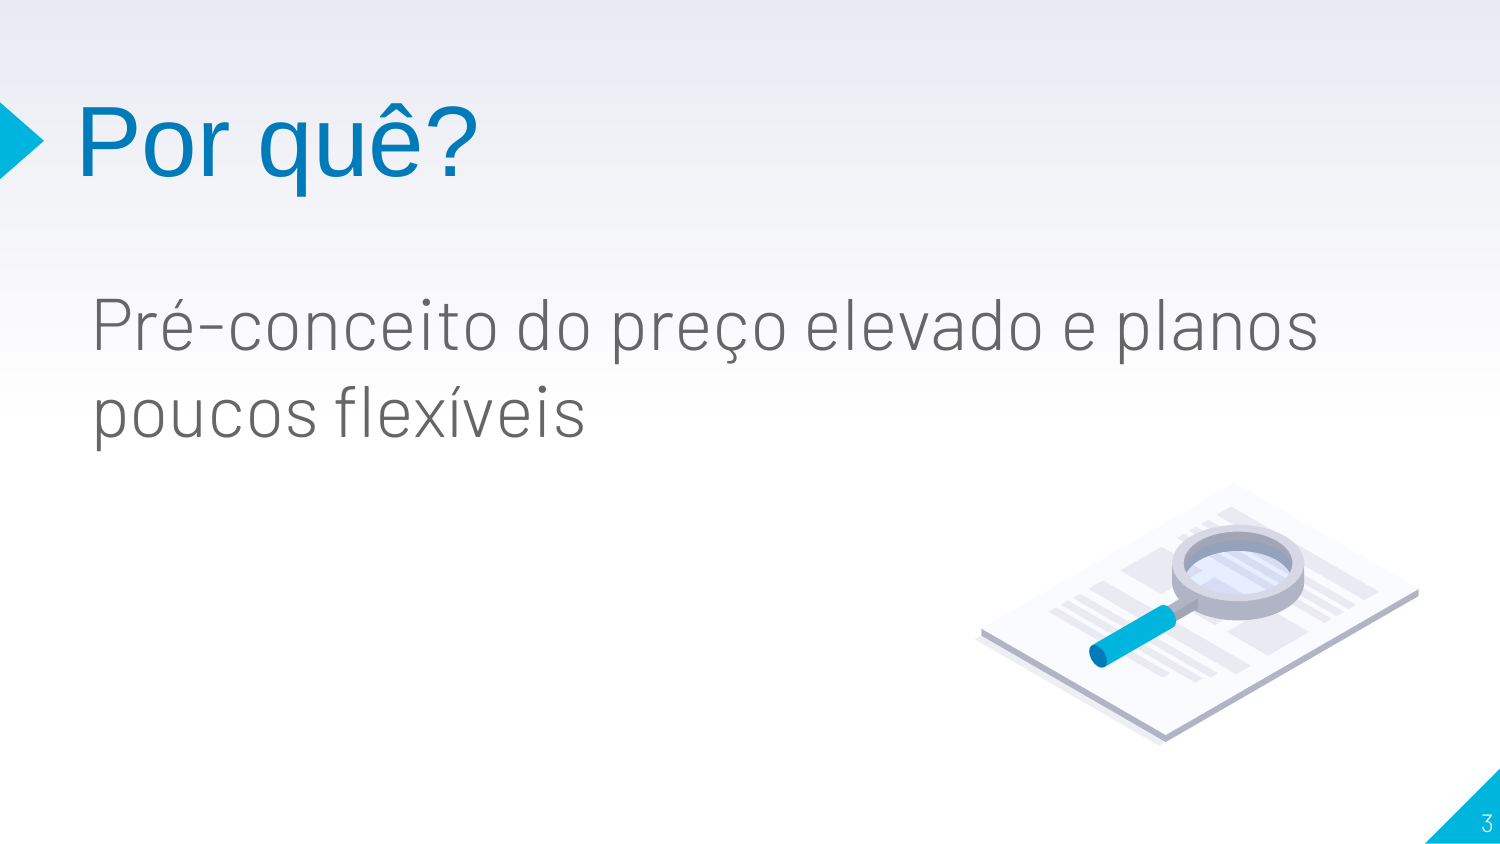

# Por quê?
Pré-conceito do preço elevado e planos poucos flexíveis

3